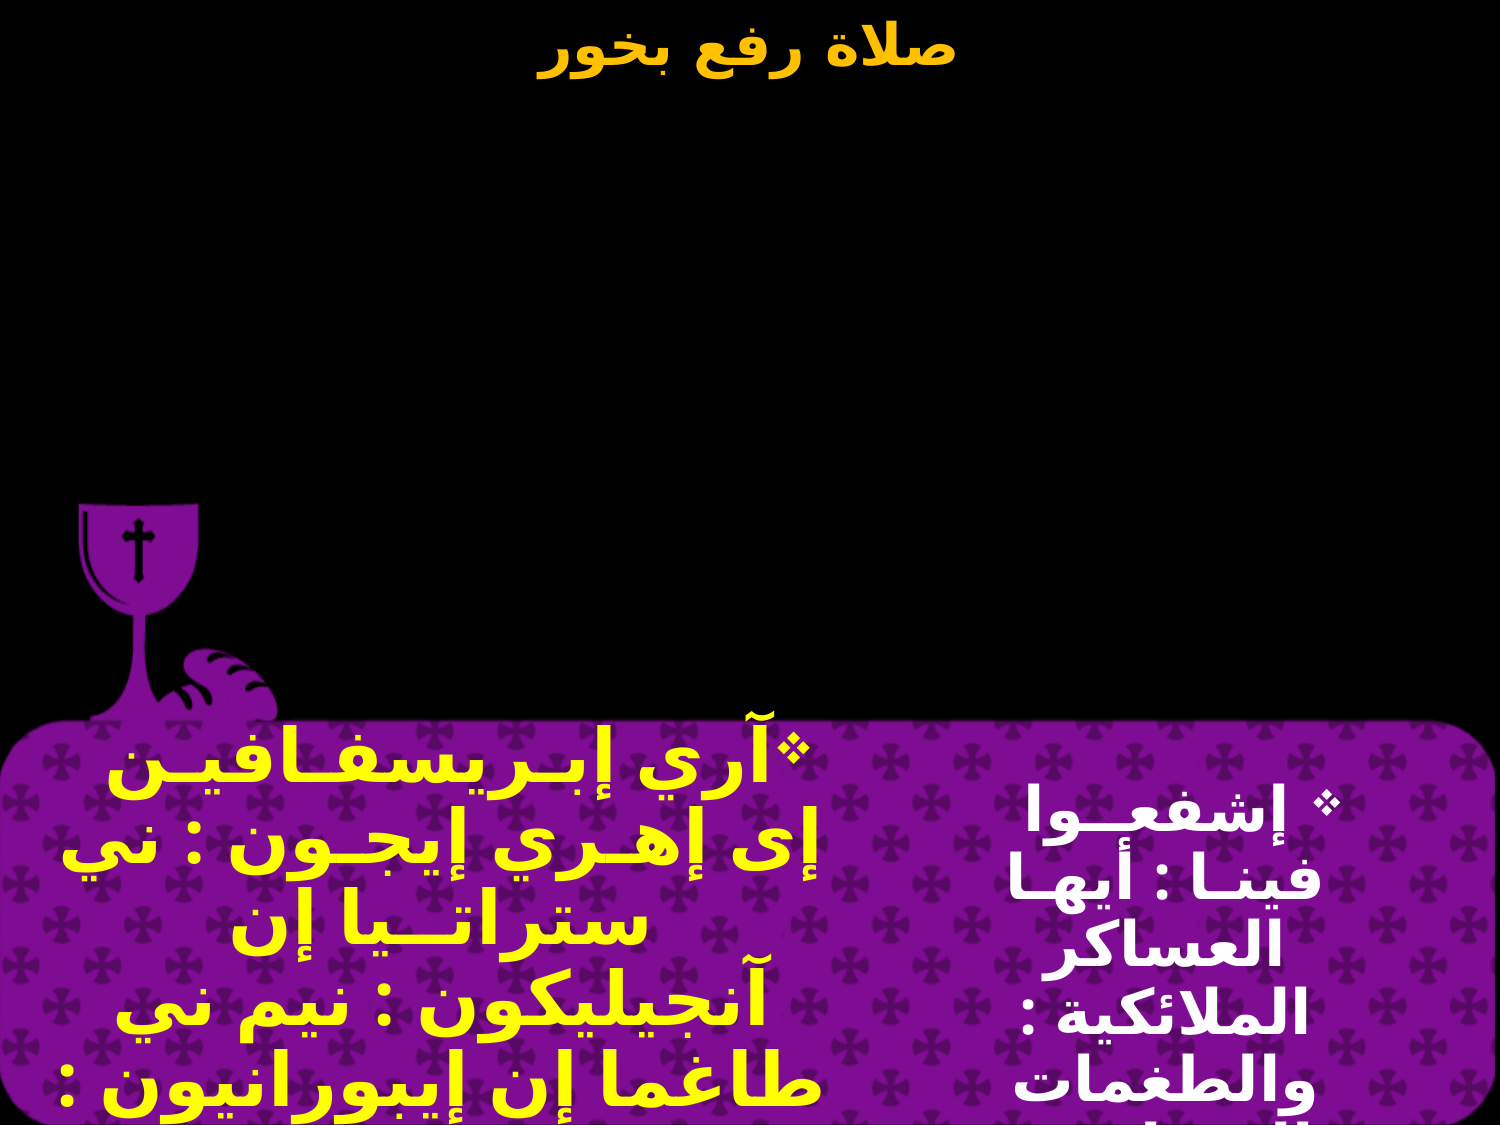

آري إبـريسفـافيـن إى إهـري إيجـون : ني ستراتــيا إن آنجيليكون : نيم ني طاغما إن إيبورانيون : إنتيف كانين نوفي نان إيفــــــــول .
 إشفعــوا فينـا : أيهـا العساكر الملائكية : والطغمات السمائية : ليغفر لنا خطايانا .